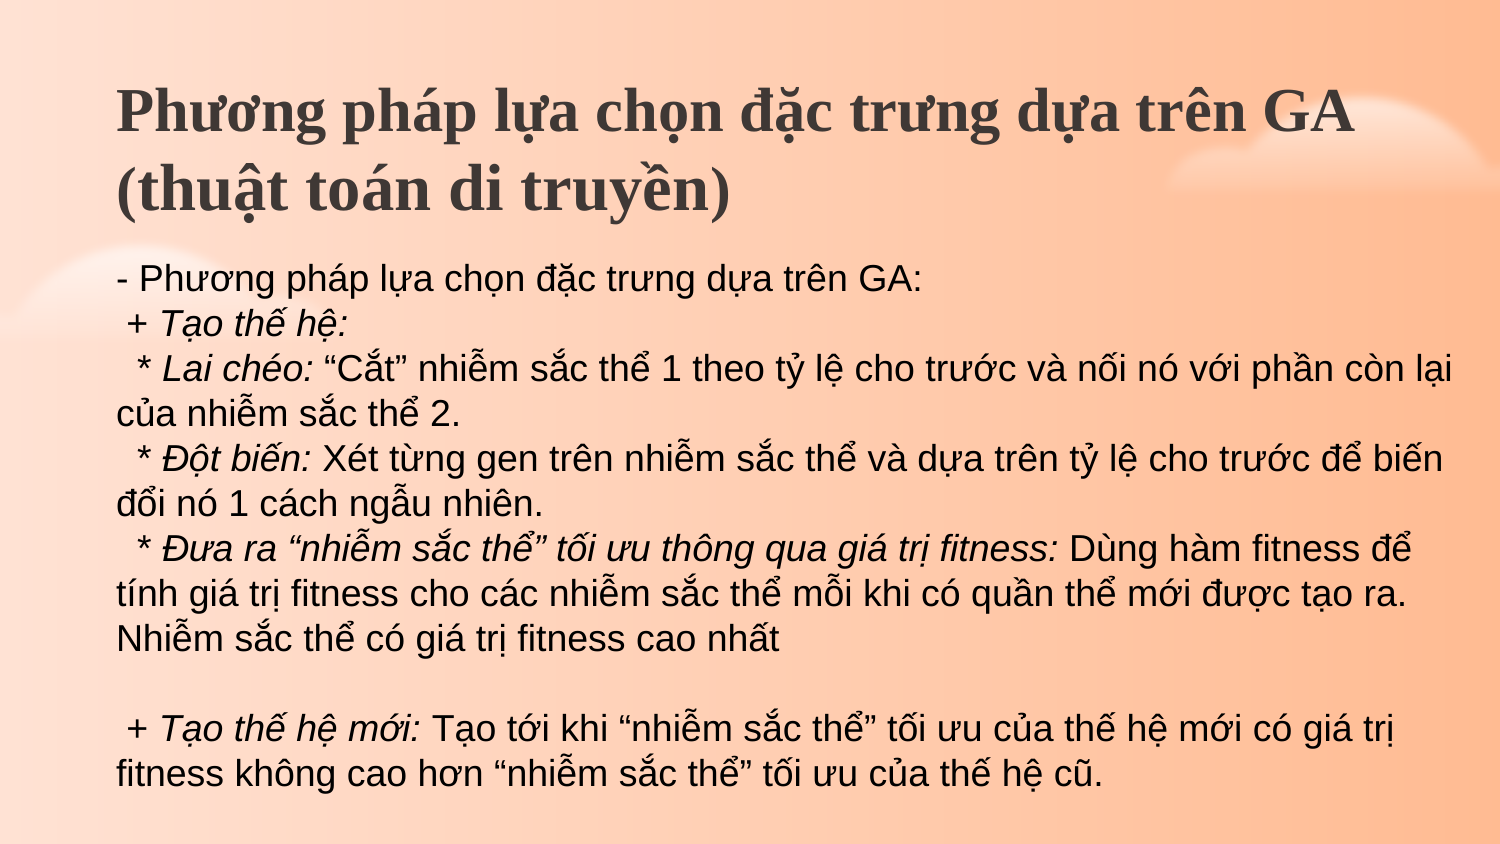

# Phương pháp lựa chọn đặc trưng dựa trên GA (thuật toán di truyền)
- Phương pháp lựa chọn đặc trưng dựa trên GA:
 + Tạo thế hệ:
  * Lai chéo: “Cắt” nhiễm sắc thể 1 theo tỷ lệ cho trước và nối nó với phần còn lại của nhiễm sắc thể 2.
  * Đột biến: Xét từng gen trên nhiễm sắc thể và dựa trên tỷ lệ cho trước để biến đổi nó 1 cách ngẫu nhiên.
  * Đưa ra “nhiễm sắc thể” tối ưu thông qua giá trị fitness: Dùng hàm fitness để tính giá trị fitness cho các nhiễm sắc thể mỗi khi có quần thể mới được tạo ra. Nhiễm sắc thể có giá trị fitness cao nhất

 + Tạo thế hệ mới: Tạo tới khi “nhiễm sắc thể” tối ưu của thế hệ mới có giá trị fitness không cao hơn “nhiễm sắc thể” tối ưu của thế hệ cũ.